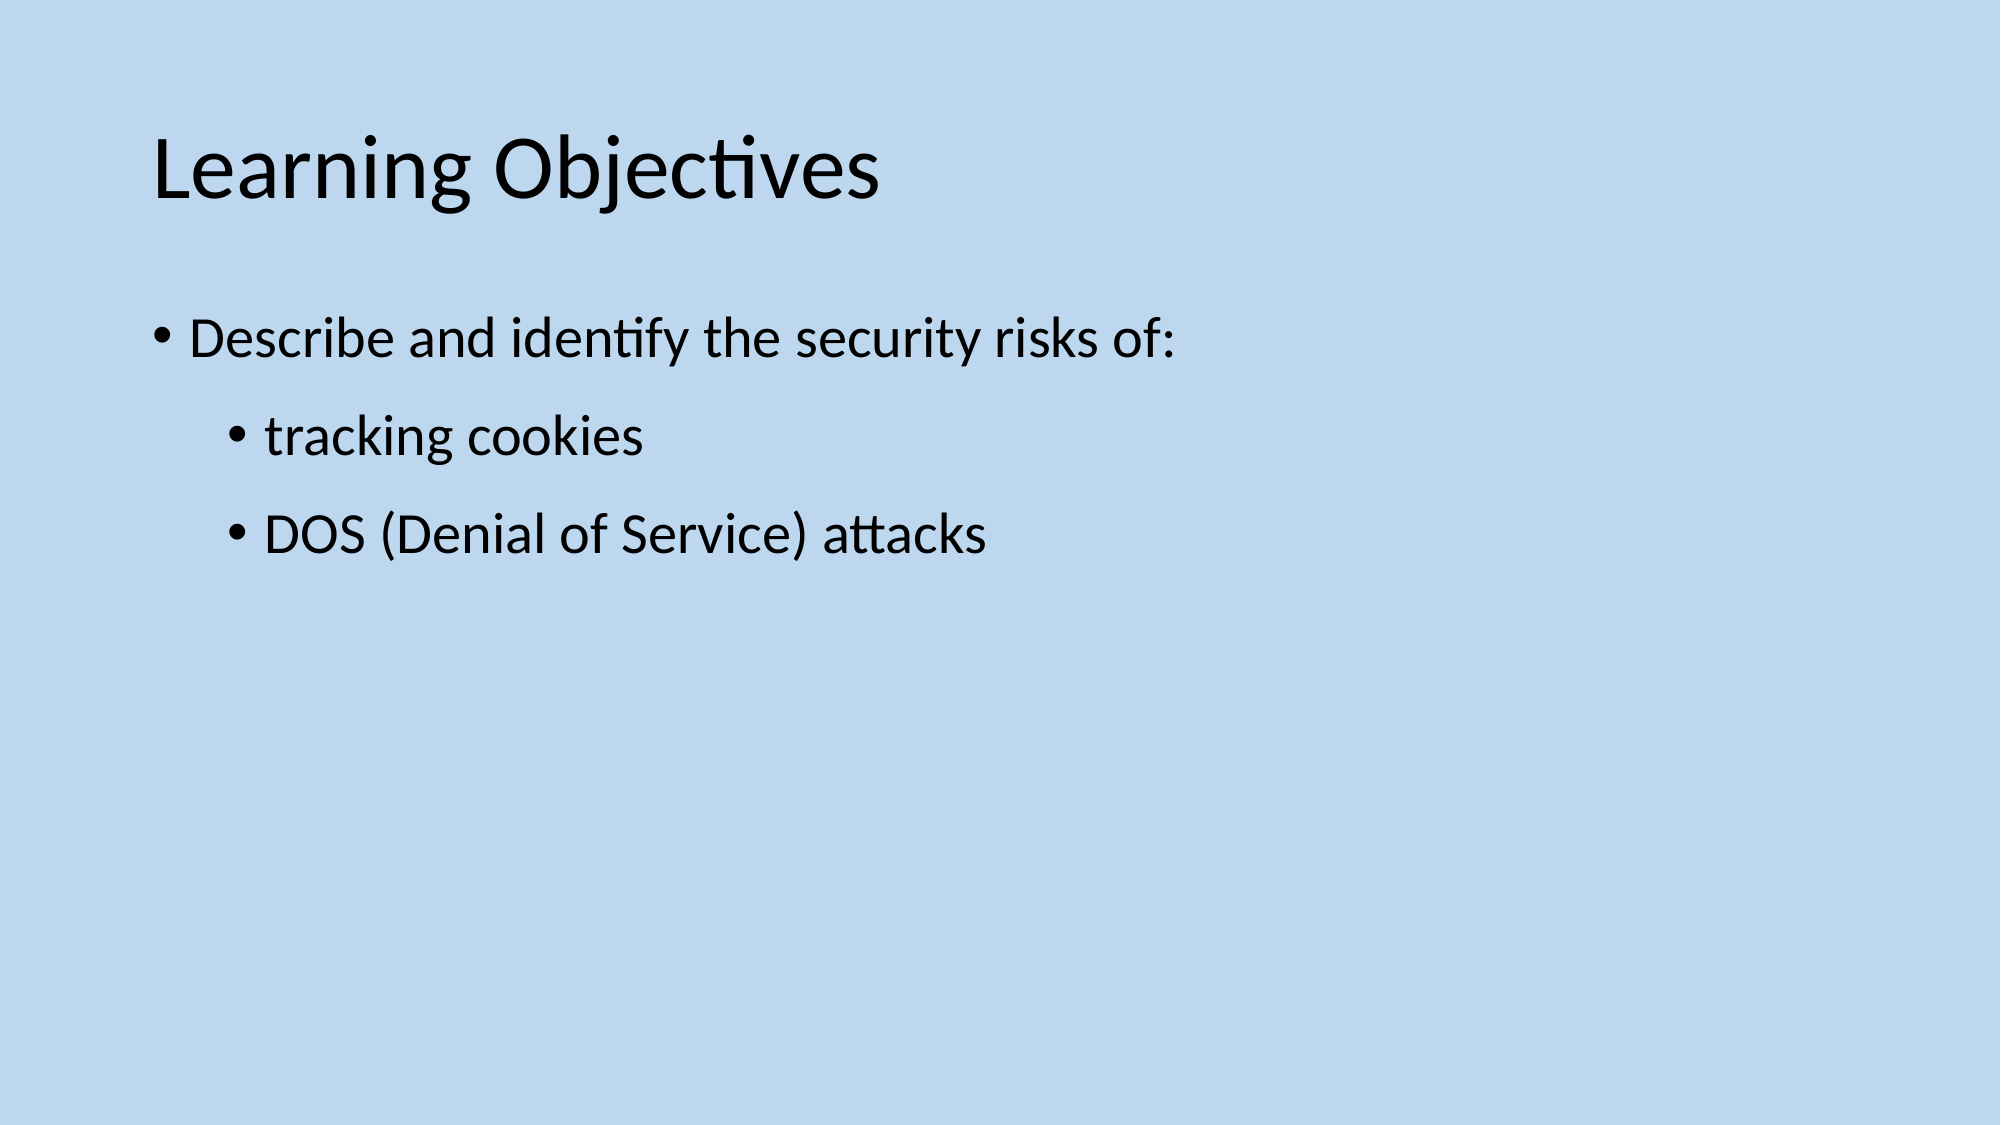

# Learning Objectives
Describe and identify the security risks of:
tracking cookies
DOS (Denial of Service) attacks